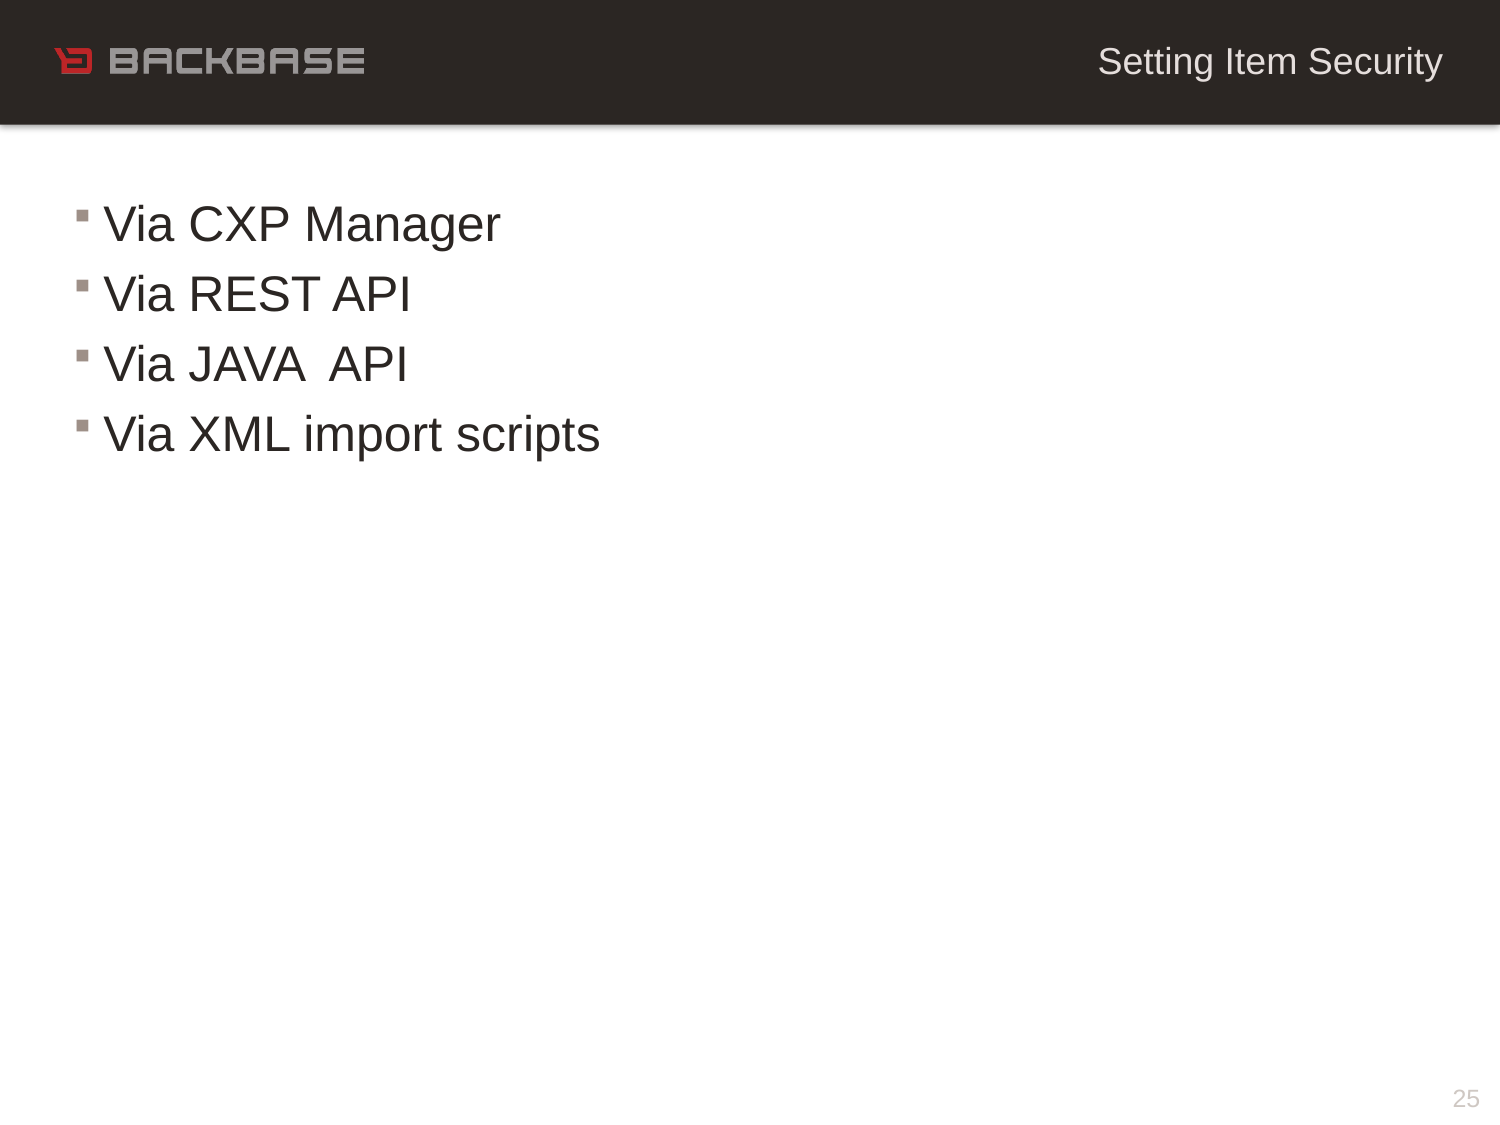

Setting Item Security
Via CXP Manager
Via REST API
Via JAVA  API
Via XML import scripts

25